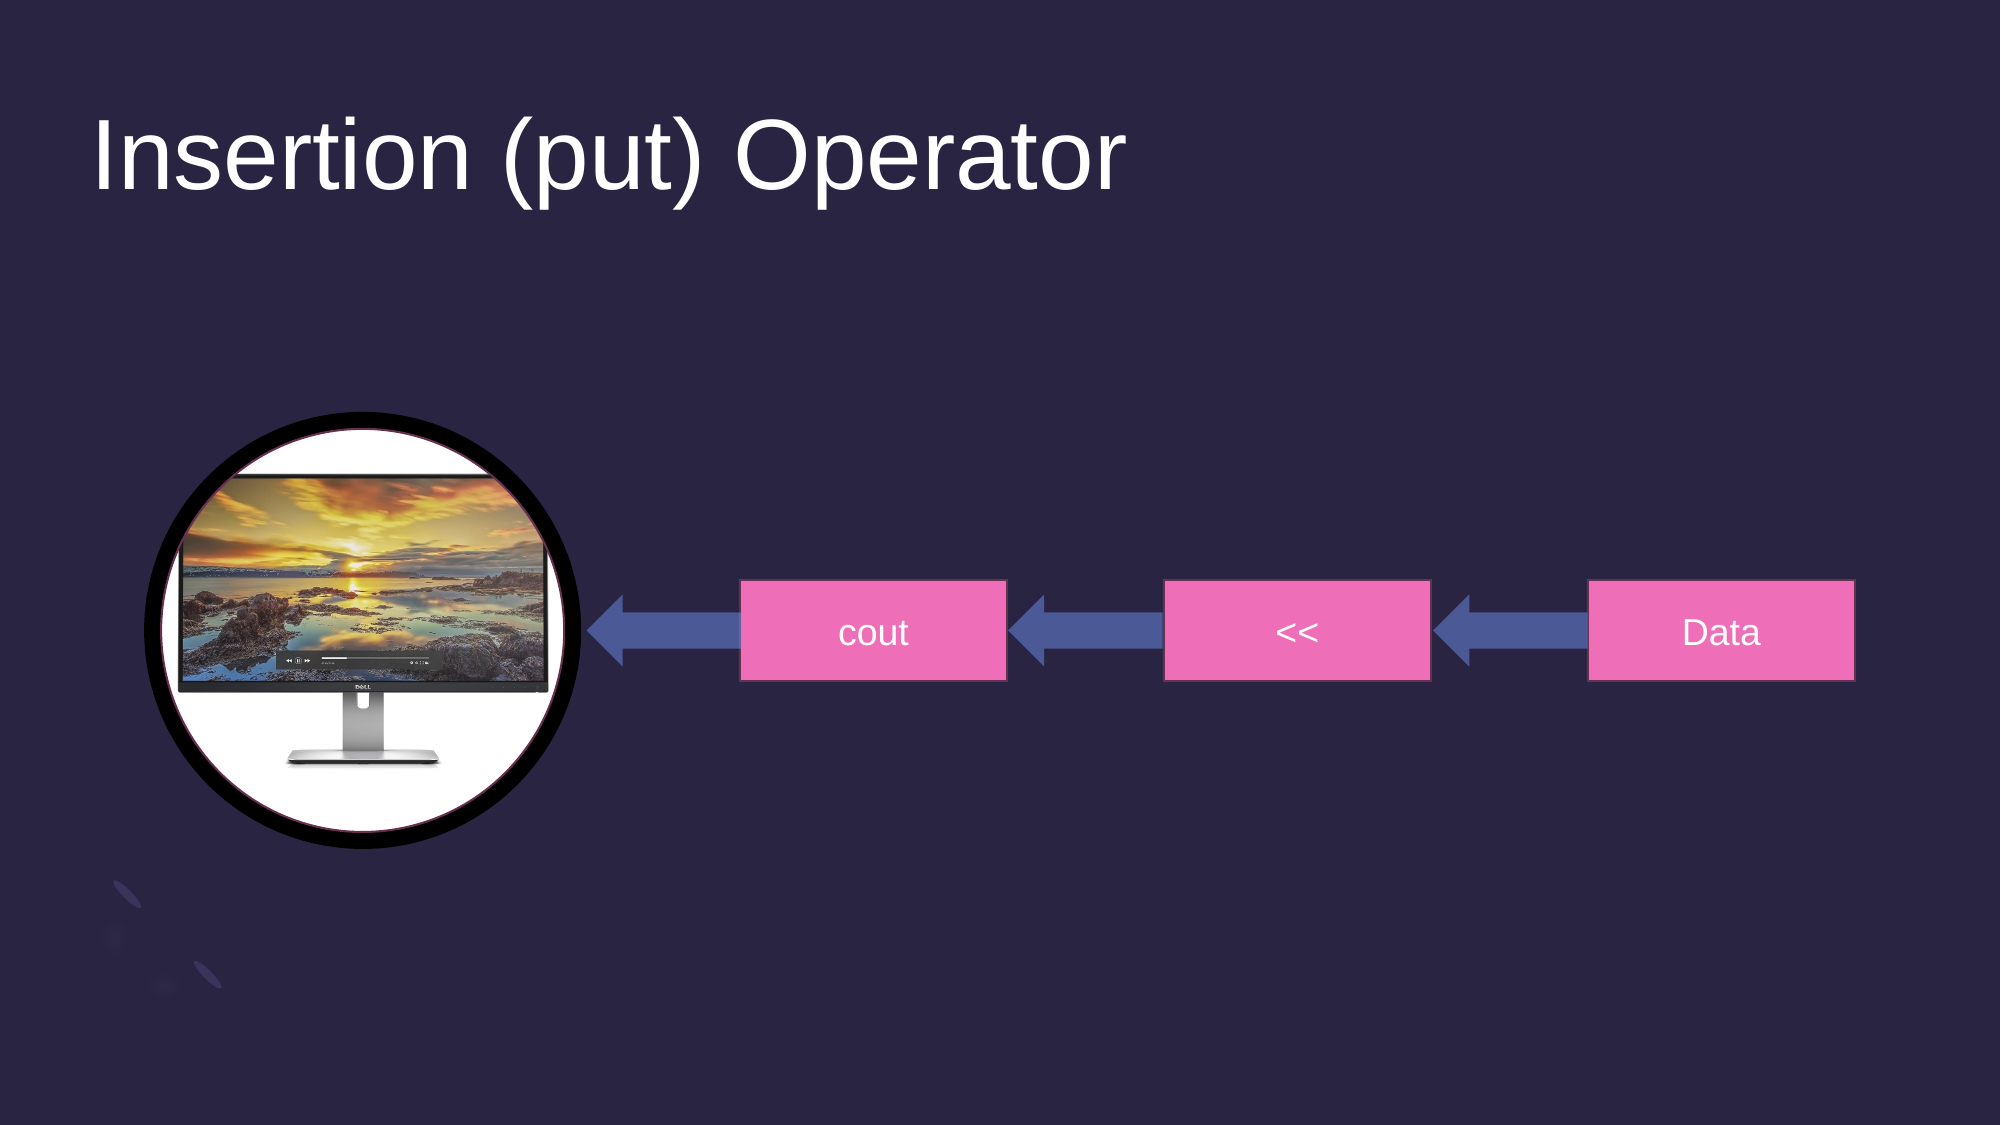

# Insertion (put) Operator

cout
<<
Data